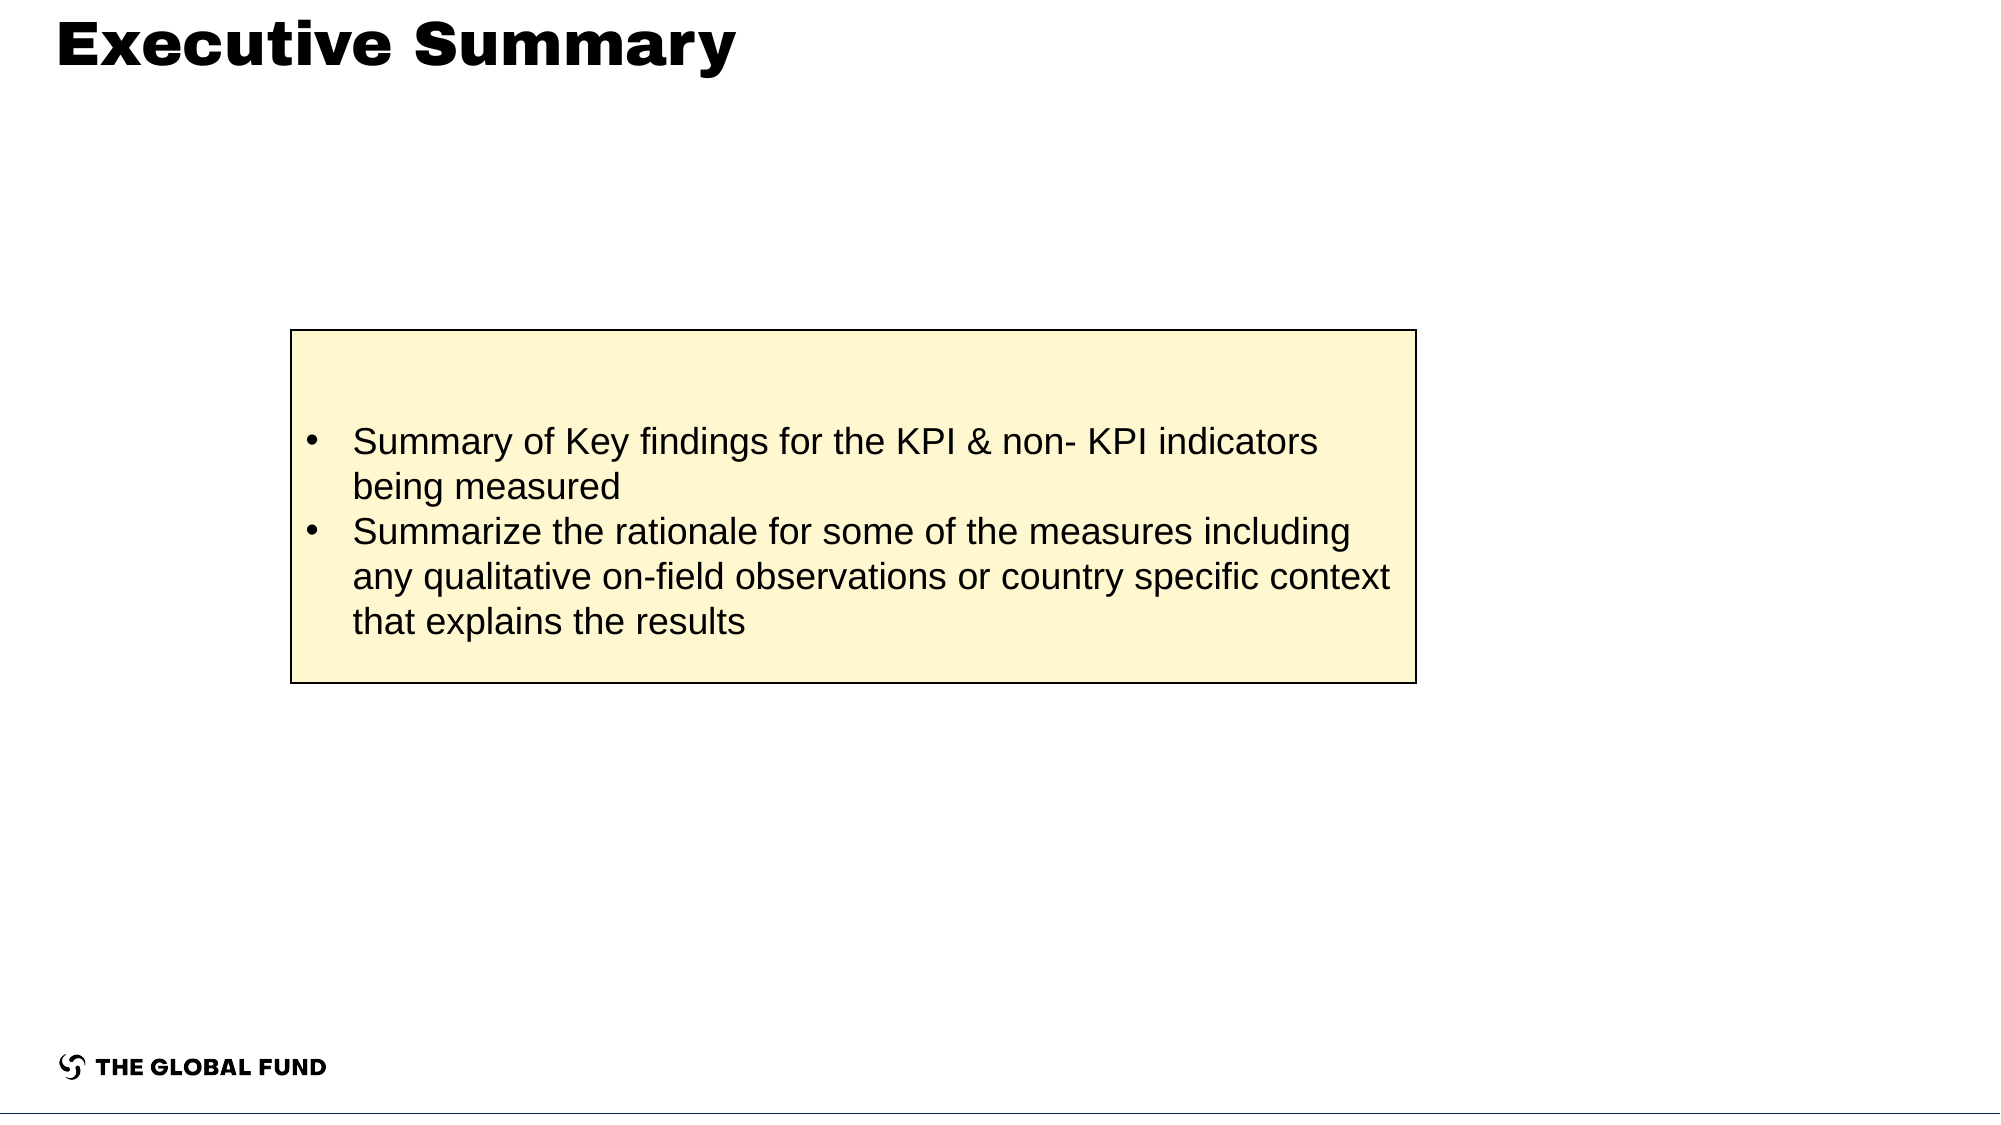

Executive Summary

Summary of Key findings for the KPI & non- KPI indicators being measured
Summarize the rationale for some of the measures including any qualitative on-field observations or country specific context that explains the results